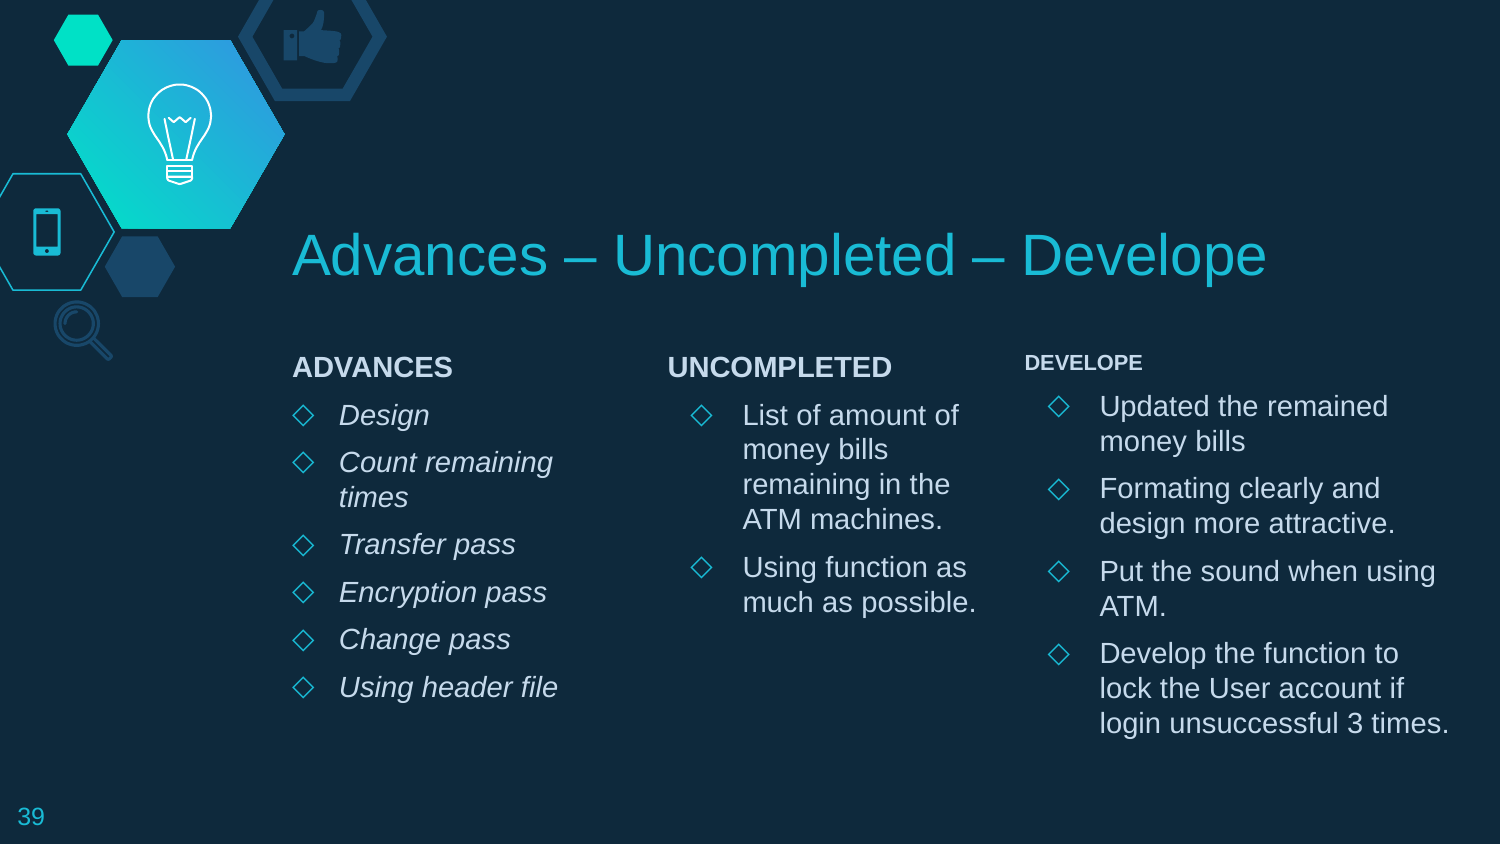

# Advances – Uncompleted – Develope
ADVANCES
Design
Count remaining times
Transfer pass
Encryption pass
Change pass
Using header file
UNCOMPLETED
List of amount of money bills remaining in the ATM machines.
Using function as much as possible.

DEVELOPE
Updated the remained money bills
Formating clearly and design more attractive.
Put the sound when using ATM.
Develop the function to lock the User account if login unsuccessful 3 times.

39